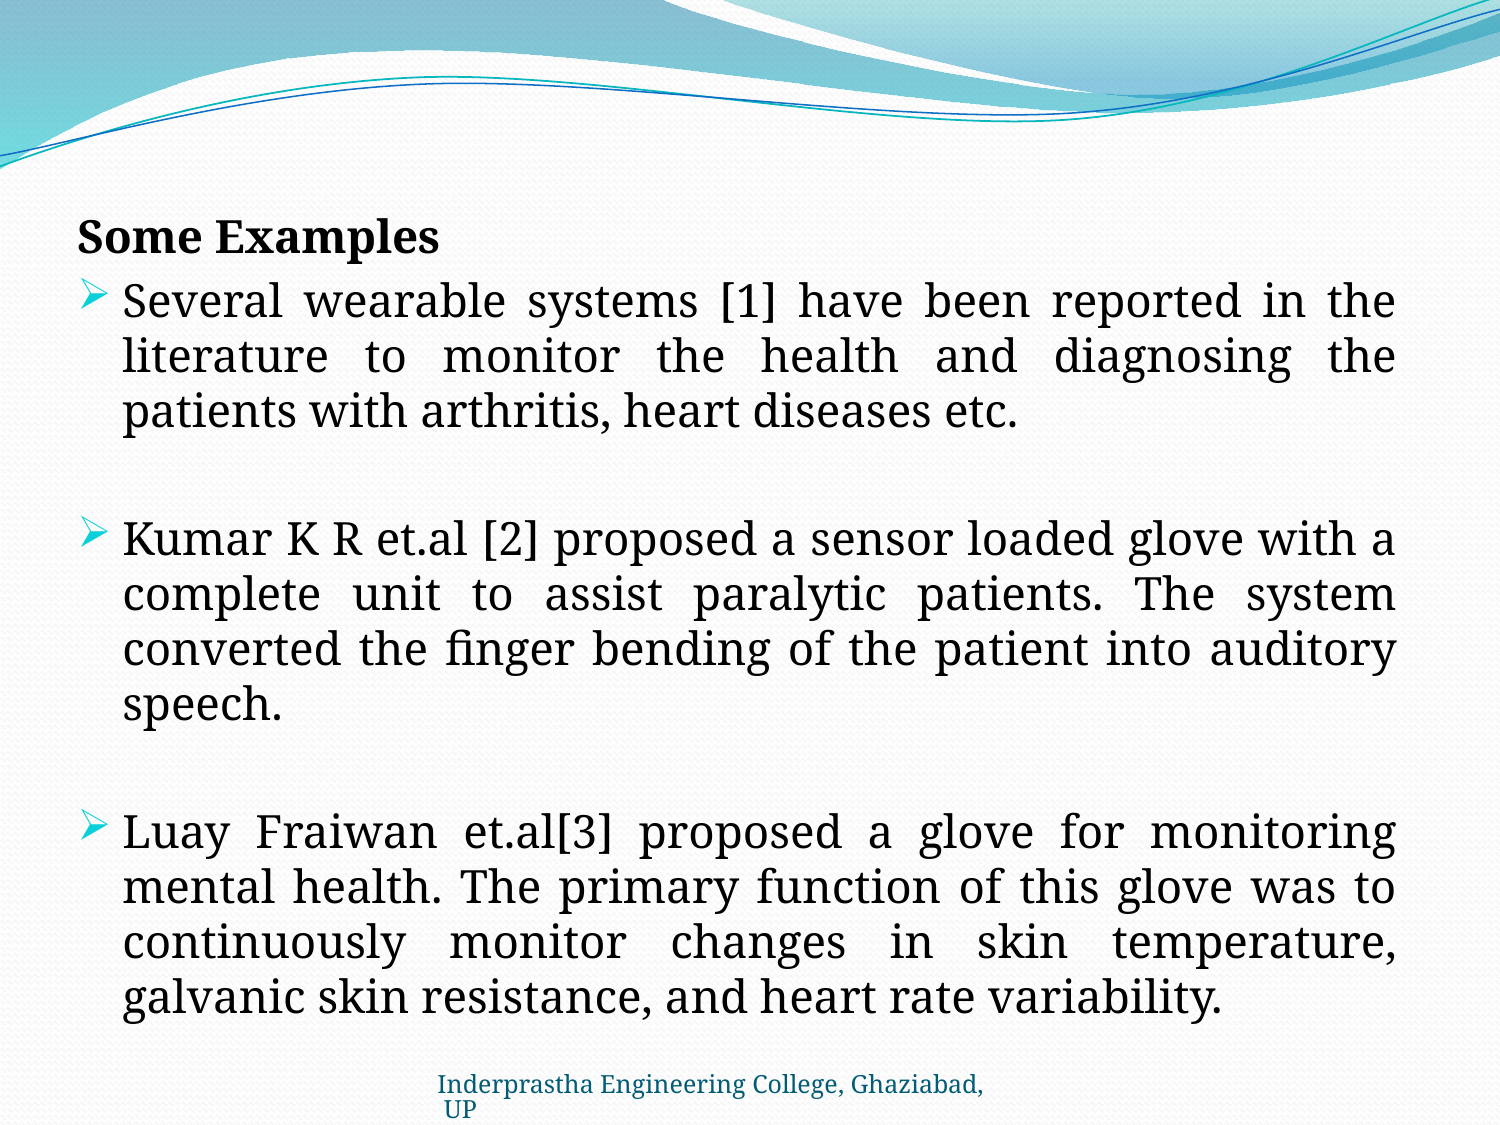

Some Examples
Several wearable systems [1] have been reported in the literature to monitor the health and diagnosing the patients with arthritis, heart diseases etc.

Kumar K R et.al [2] proposed a sensor loaded glove with a complete unit to assist paralytic patients. The system converted the finger bending of the patient into auditory speech.

Luay Fraiwan et.al[3] proposed a glove for monitoring mental health. The primary function of this glove was to continuously monitor changes in skin temperature, galvanic skin resistance, and heart rate variability.

Inderprastha Engineering College, Ghaziabad, UP